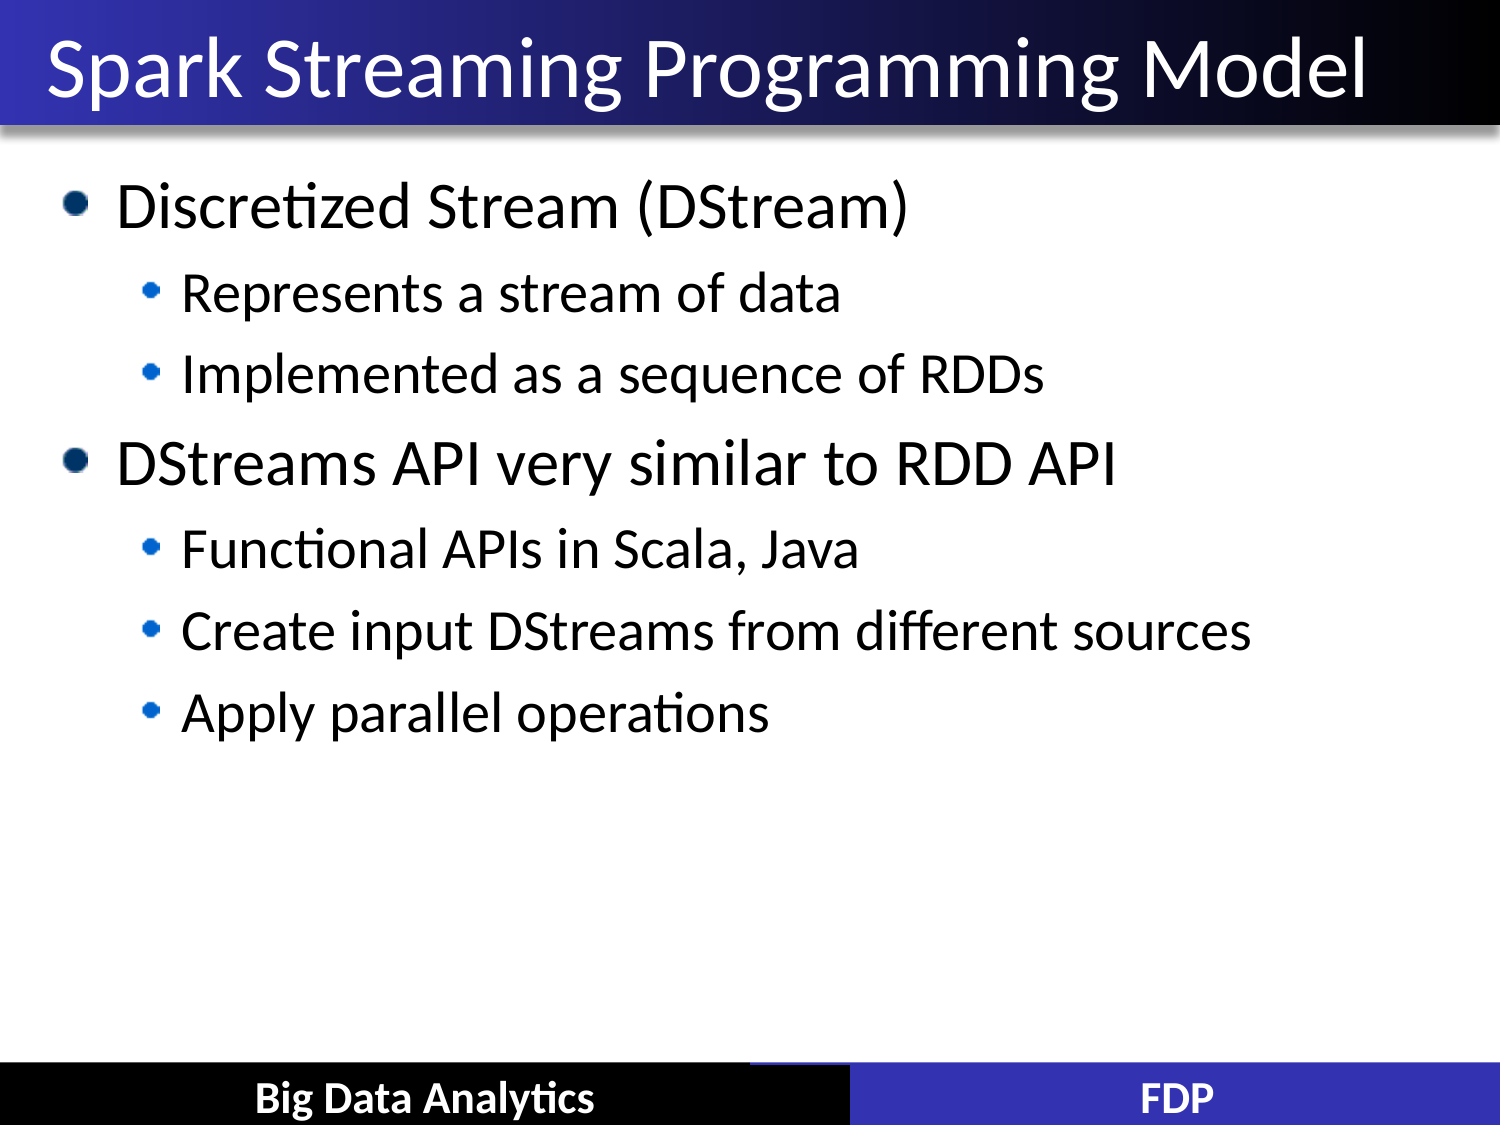

# Spark Streaming Programming Model
Discretized Stream (DStream)
Represents a stream of data
Implemented as a sequence of RDDs
DStreams API very similar to RDD API
Functional APIs in Scala, Java
Create input DStreams from different sources
Apply parallel operations

Big Data Analytics
FDP